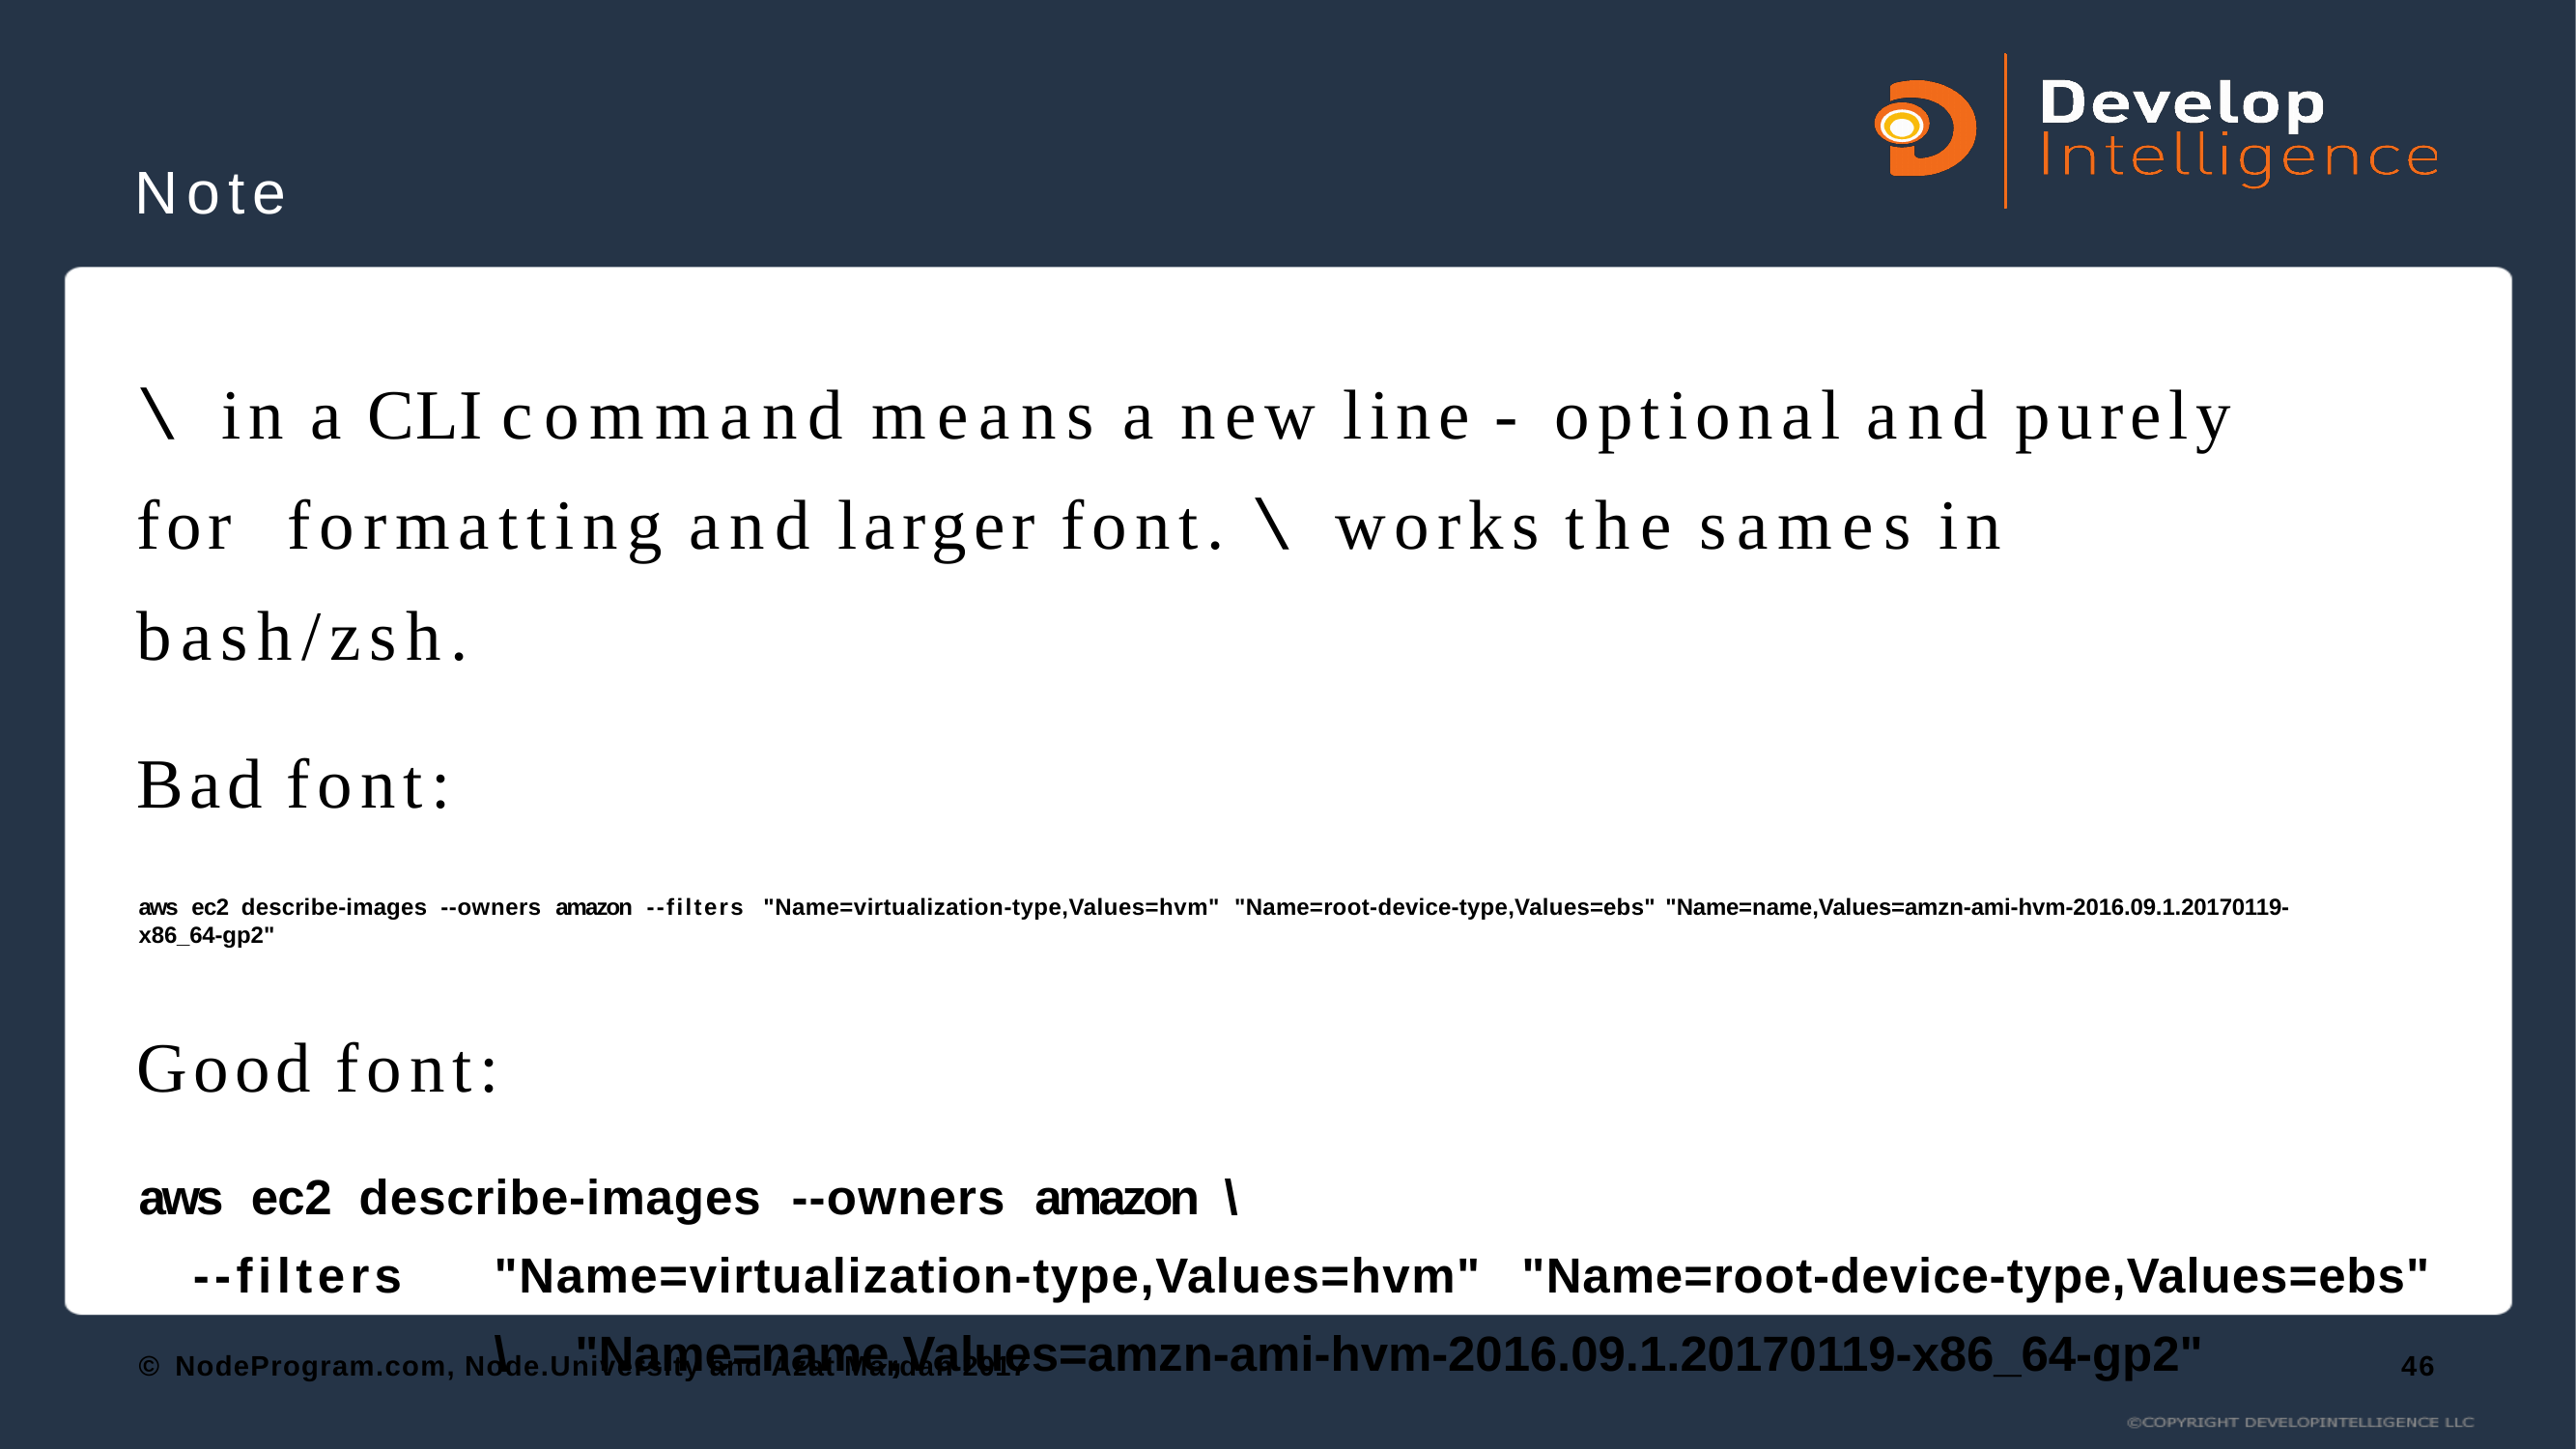

# Note
\ in a CLI command means a new line - optional and purely for  formatting and larger font. \ works the sames in bash/zsh.
Bad font:
aws   ec2  describe-images  --owners  amazon   --filters  "Name=virtualization-type,Values=hvm"  "Name=root-device-type,Values=ebs" "Name=name,Values=amzn-ami-hvm-2016.09.1.20170119-x86_64-gp2"

Good font:
aws	ec2	describe-images	--owners	amazon	\
--filters	"Name=virtualization-type,Values=hvm"	"Name=root-device-type,Values=ebs"	\  "Name=name,Values=amzn-ami-hvm-2016.09.1.20170119-x86_64-gp2"
© NodeProgram.com, Node.University and Azat Mardan 2017
46